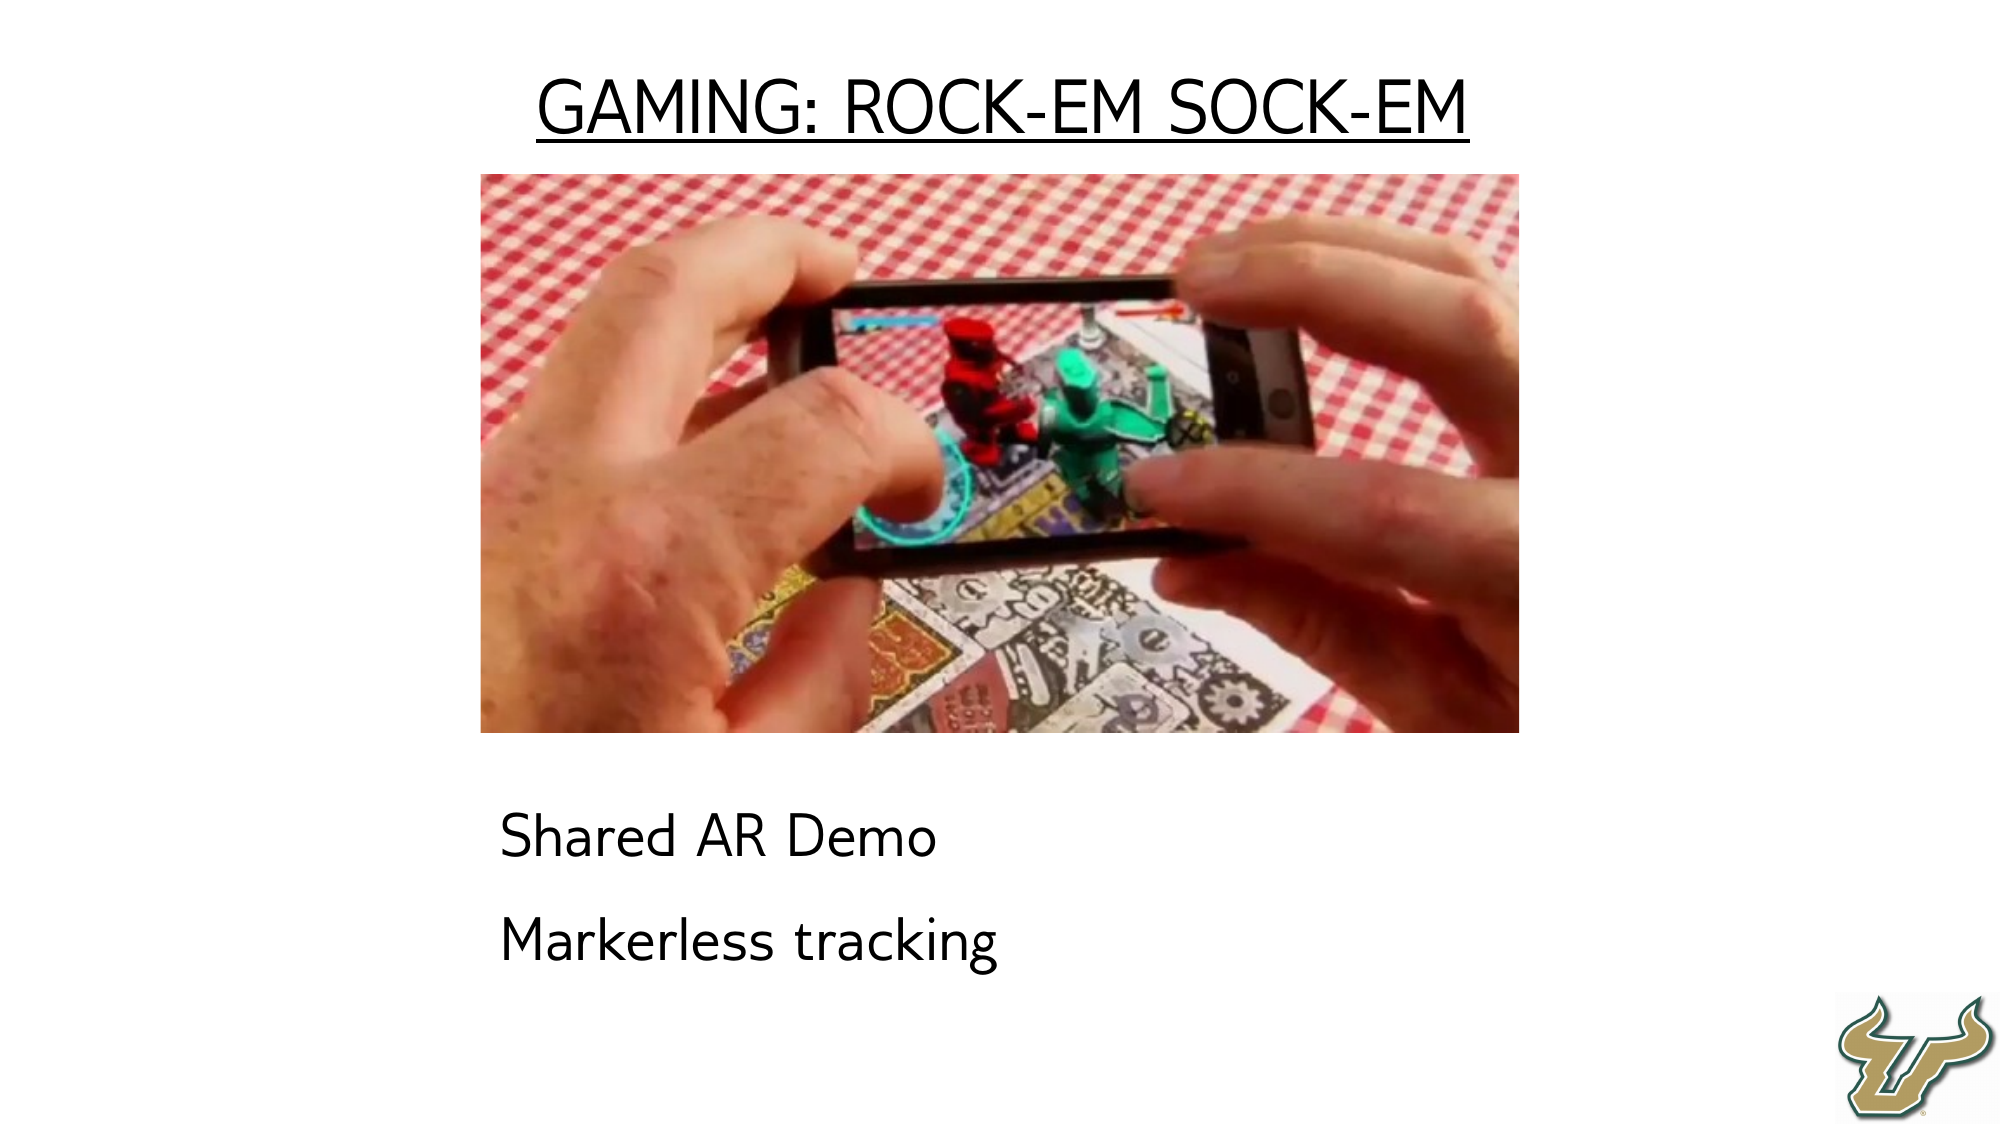

Gaming: Rock-em Sock-em

Shared AR Demo
Markerless tracking